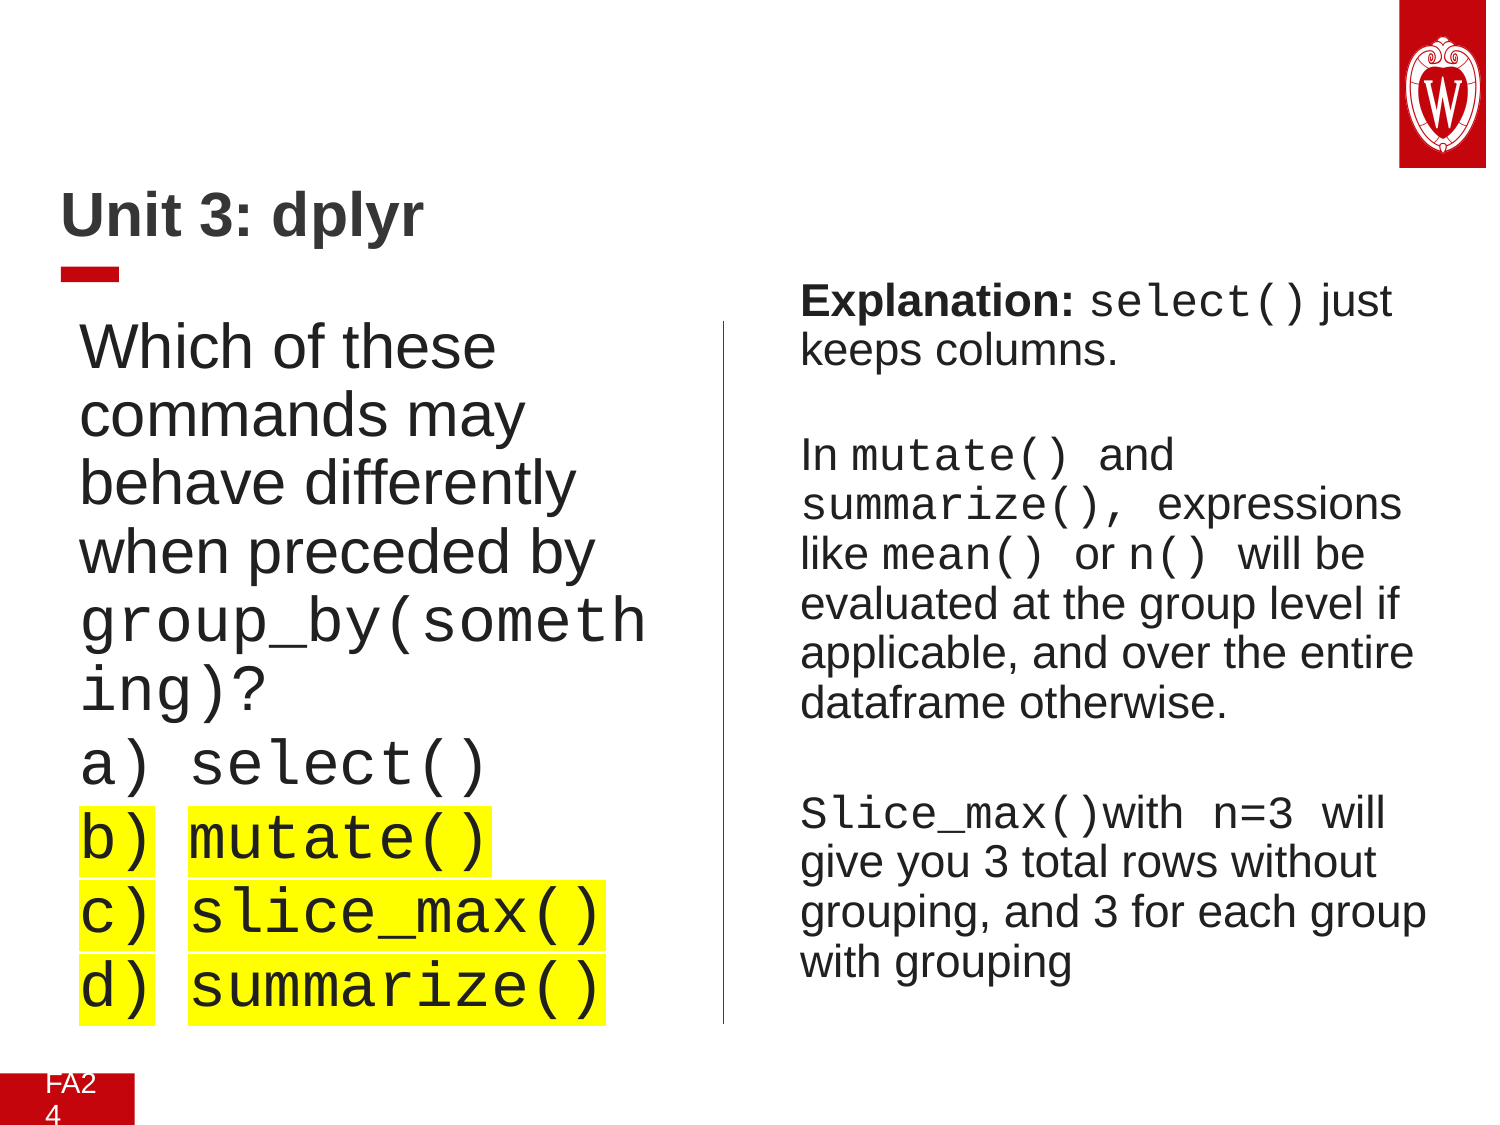

# Unit 3: dplyr
Explanation: select() just keeps columns.
In mutate() and summarize(), expressions like mean() or n() will be evaluated at the group level if applicable, and over the entire dataframe otherwise.

Slice_max()with n=3 will give you 3 total rows without grouping, and 3 for each group with grouping
Which of these commands may behave differently when preceded by group_by(something)?
select()
mutate()
slice_max()
summarize()
FA24